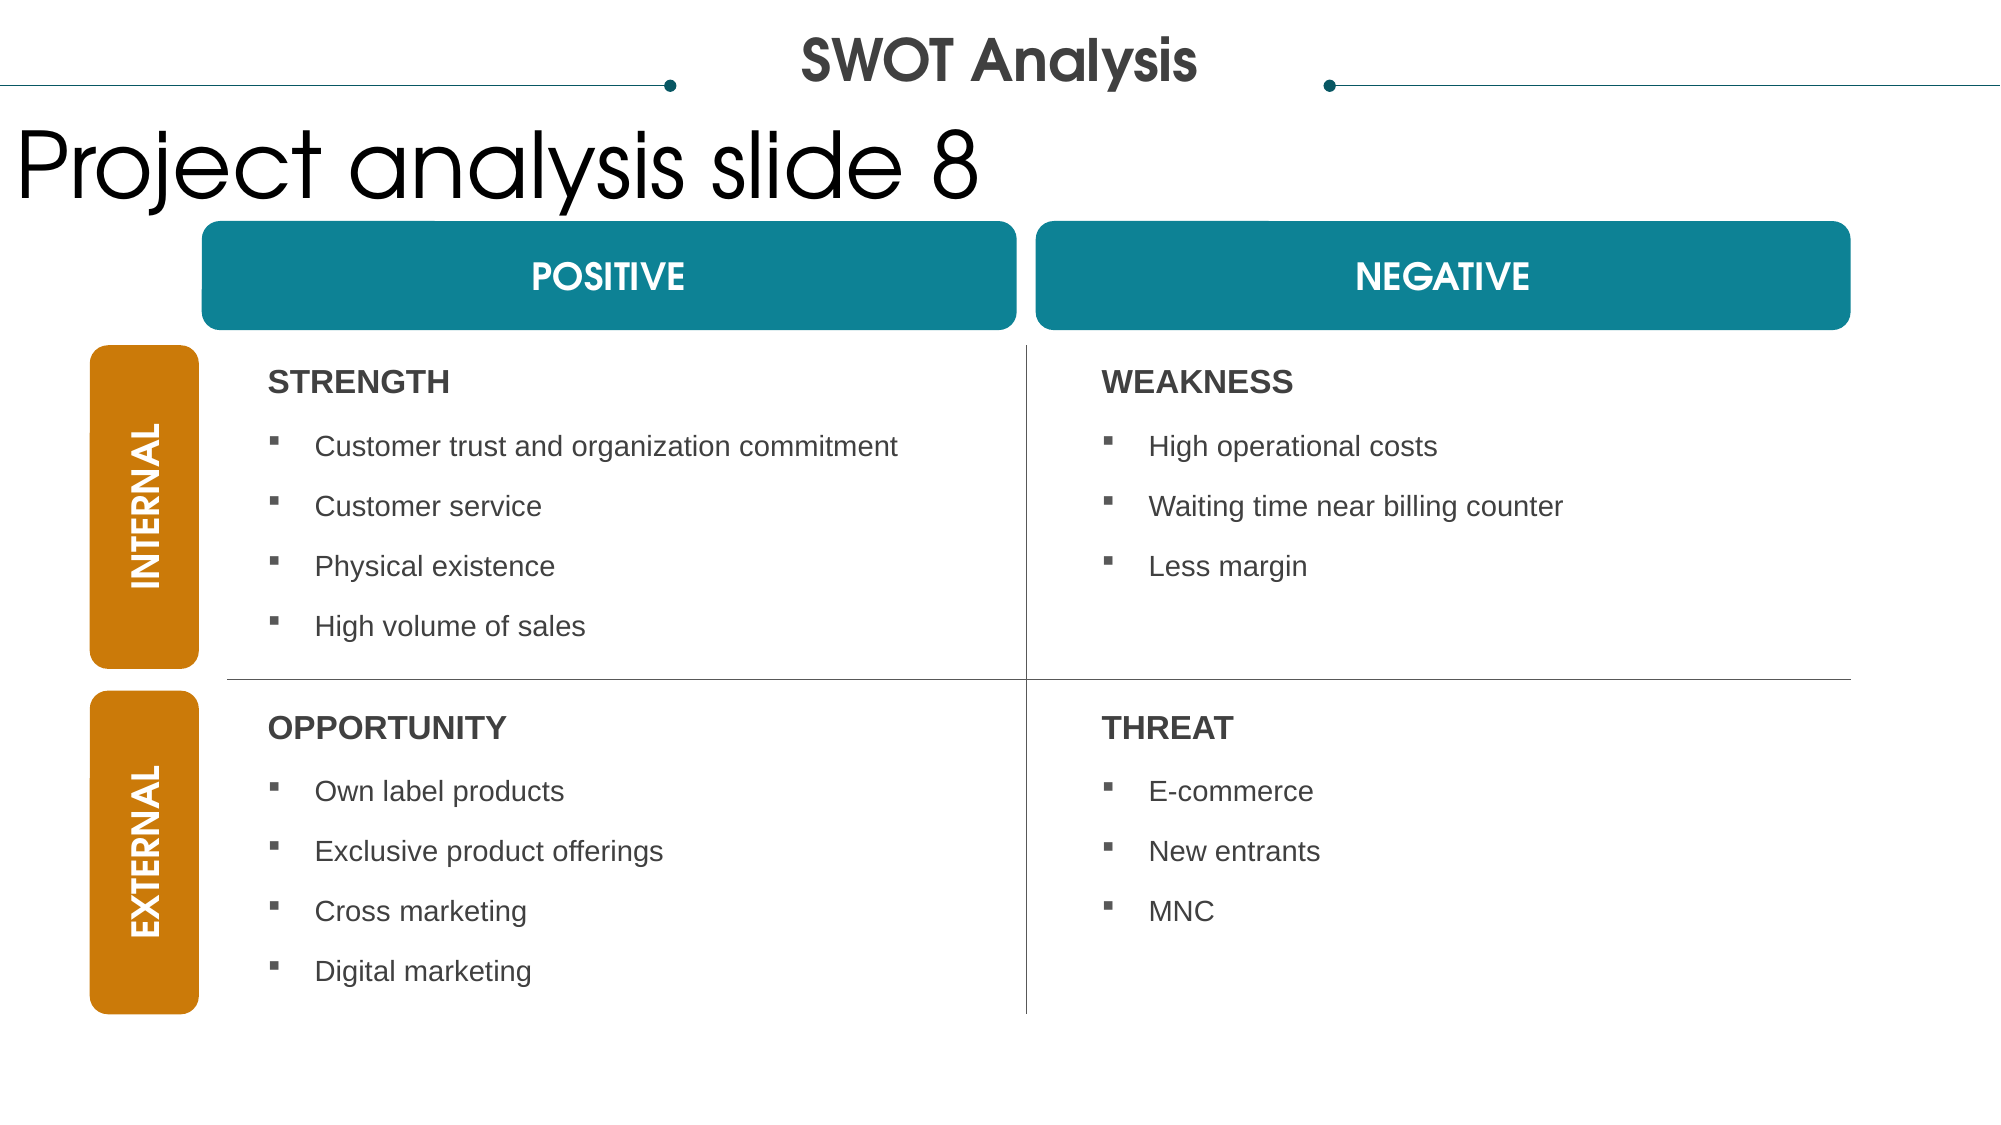

SWOT Analysis
Project analysis slide 8
POSITIVE
NEGATIVE
STRENGTH
WEAKNESS
Customer trust and organization commitment
Customer service
Physical existence
High volume of sales

High operational costs
Waiting time near billing counter
Less margin

INTERNAL
OPPORTUNITY
THREAT
Own label products
Exclusive product offerings
Cross marketing
Digital marketing

E-commerce
New entrants
MNC

EXTERNAL